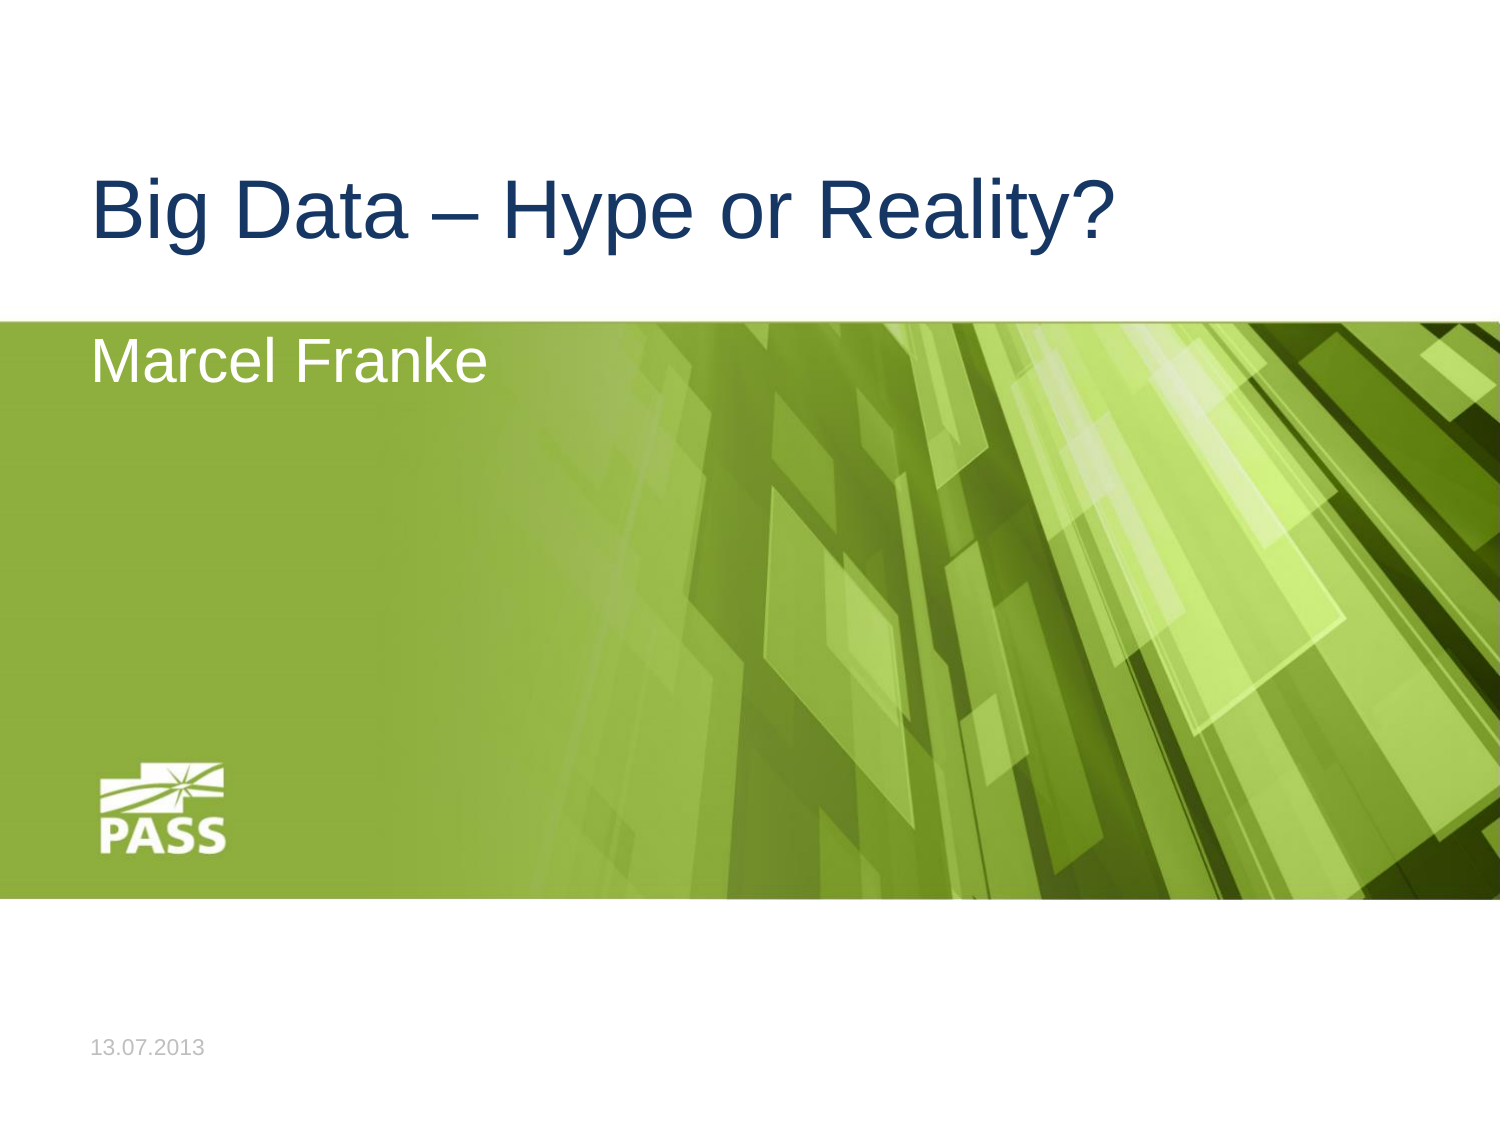

# Big Data – Hype or Reality?
Marcel Franke
13.07.2013